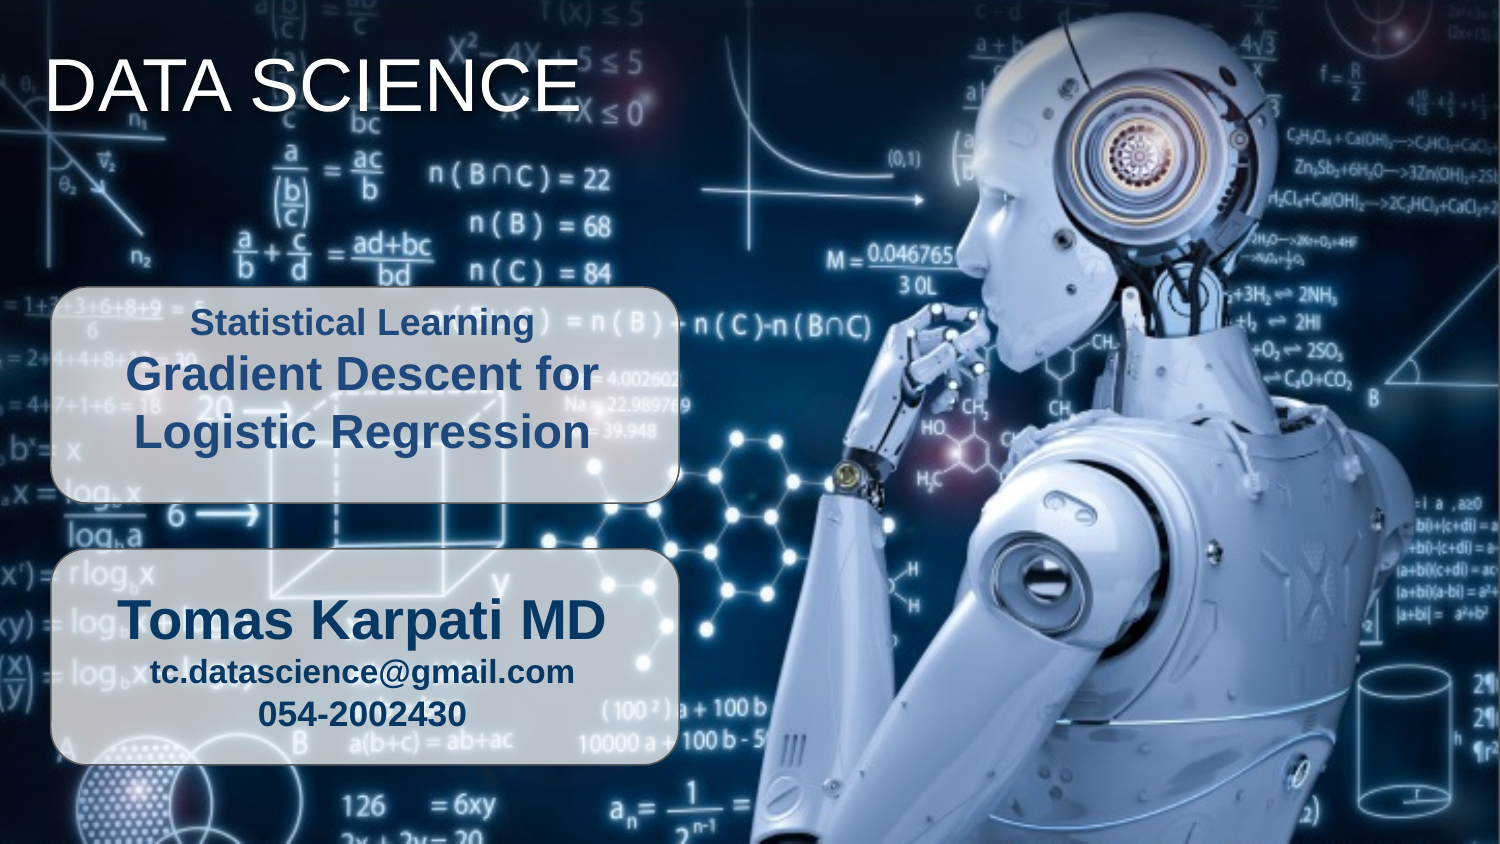

Statistical Learning
Gradient Descent for Logistic Regression
Tomas Karpati MD
tc.datascience@gmail.com
054-2002430